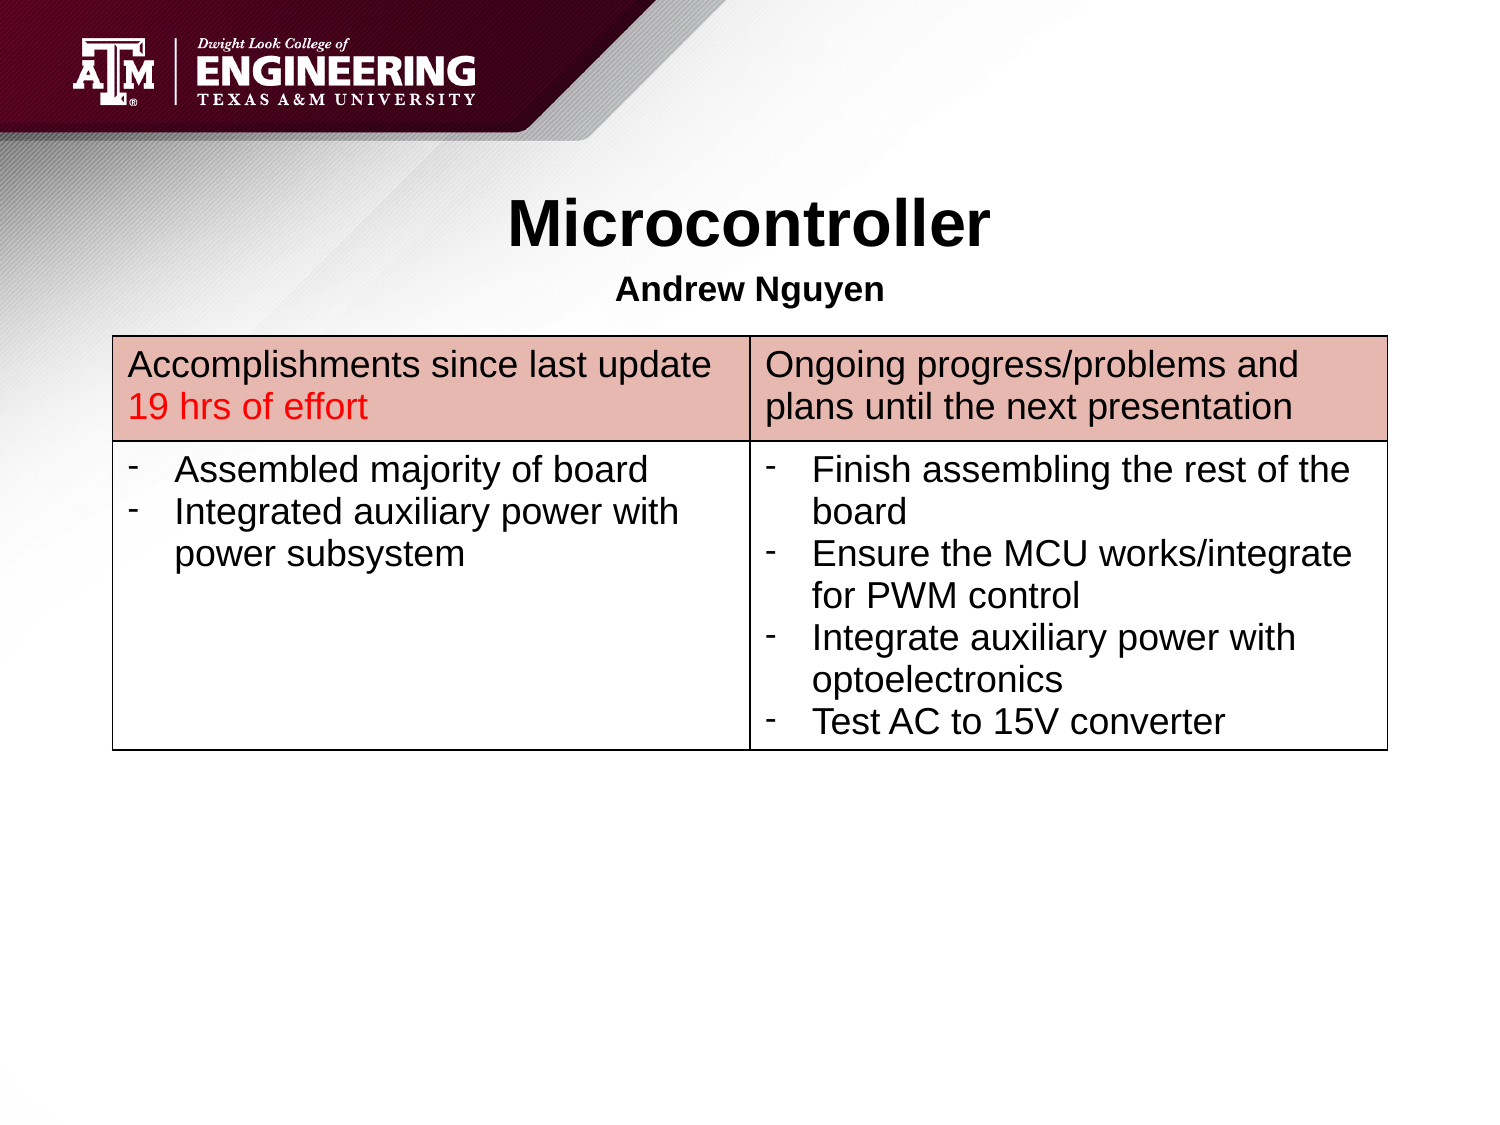

# Microcontroller
Andrew Nguyen
| Accomplishments since last update 19 hrs of effort | Ongoing progress/problems and plans until the next presentation |
| --- | --- |
| Assembled majority of board Integrated auxiliary power with power subsystem | Finish assembling the rest of the board Ensure the MCU works/integrate for PWM control Integrate auxiliary power with optoelectronics Test AC to 15V converter |